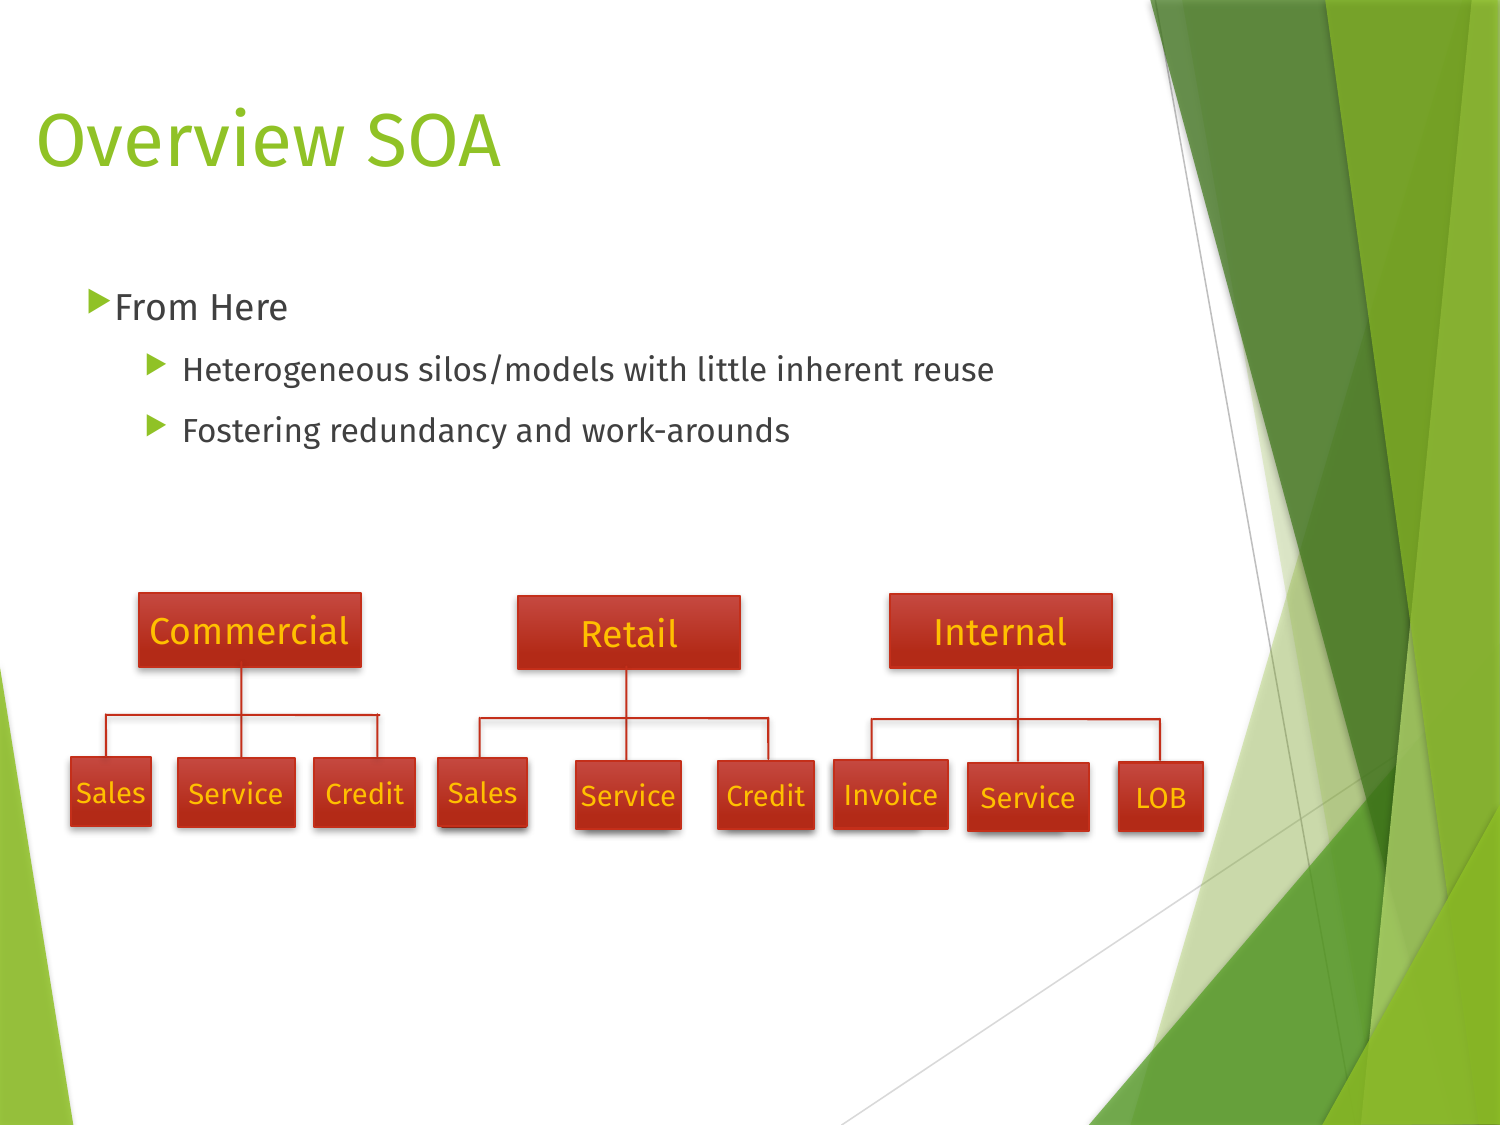

# Overview SOA
From Here
 Heterogeneous silos/models with little inherent reuse
 Fostering redundancy and work-arounds

Commercial
Internal
Retail

Sales
Sales
Credit
Service
Invoice
Service
Credit
Service
LOB